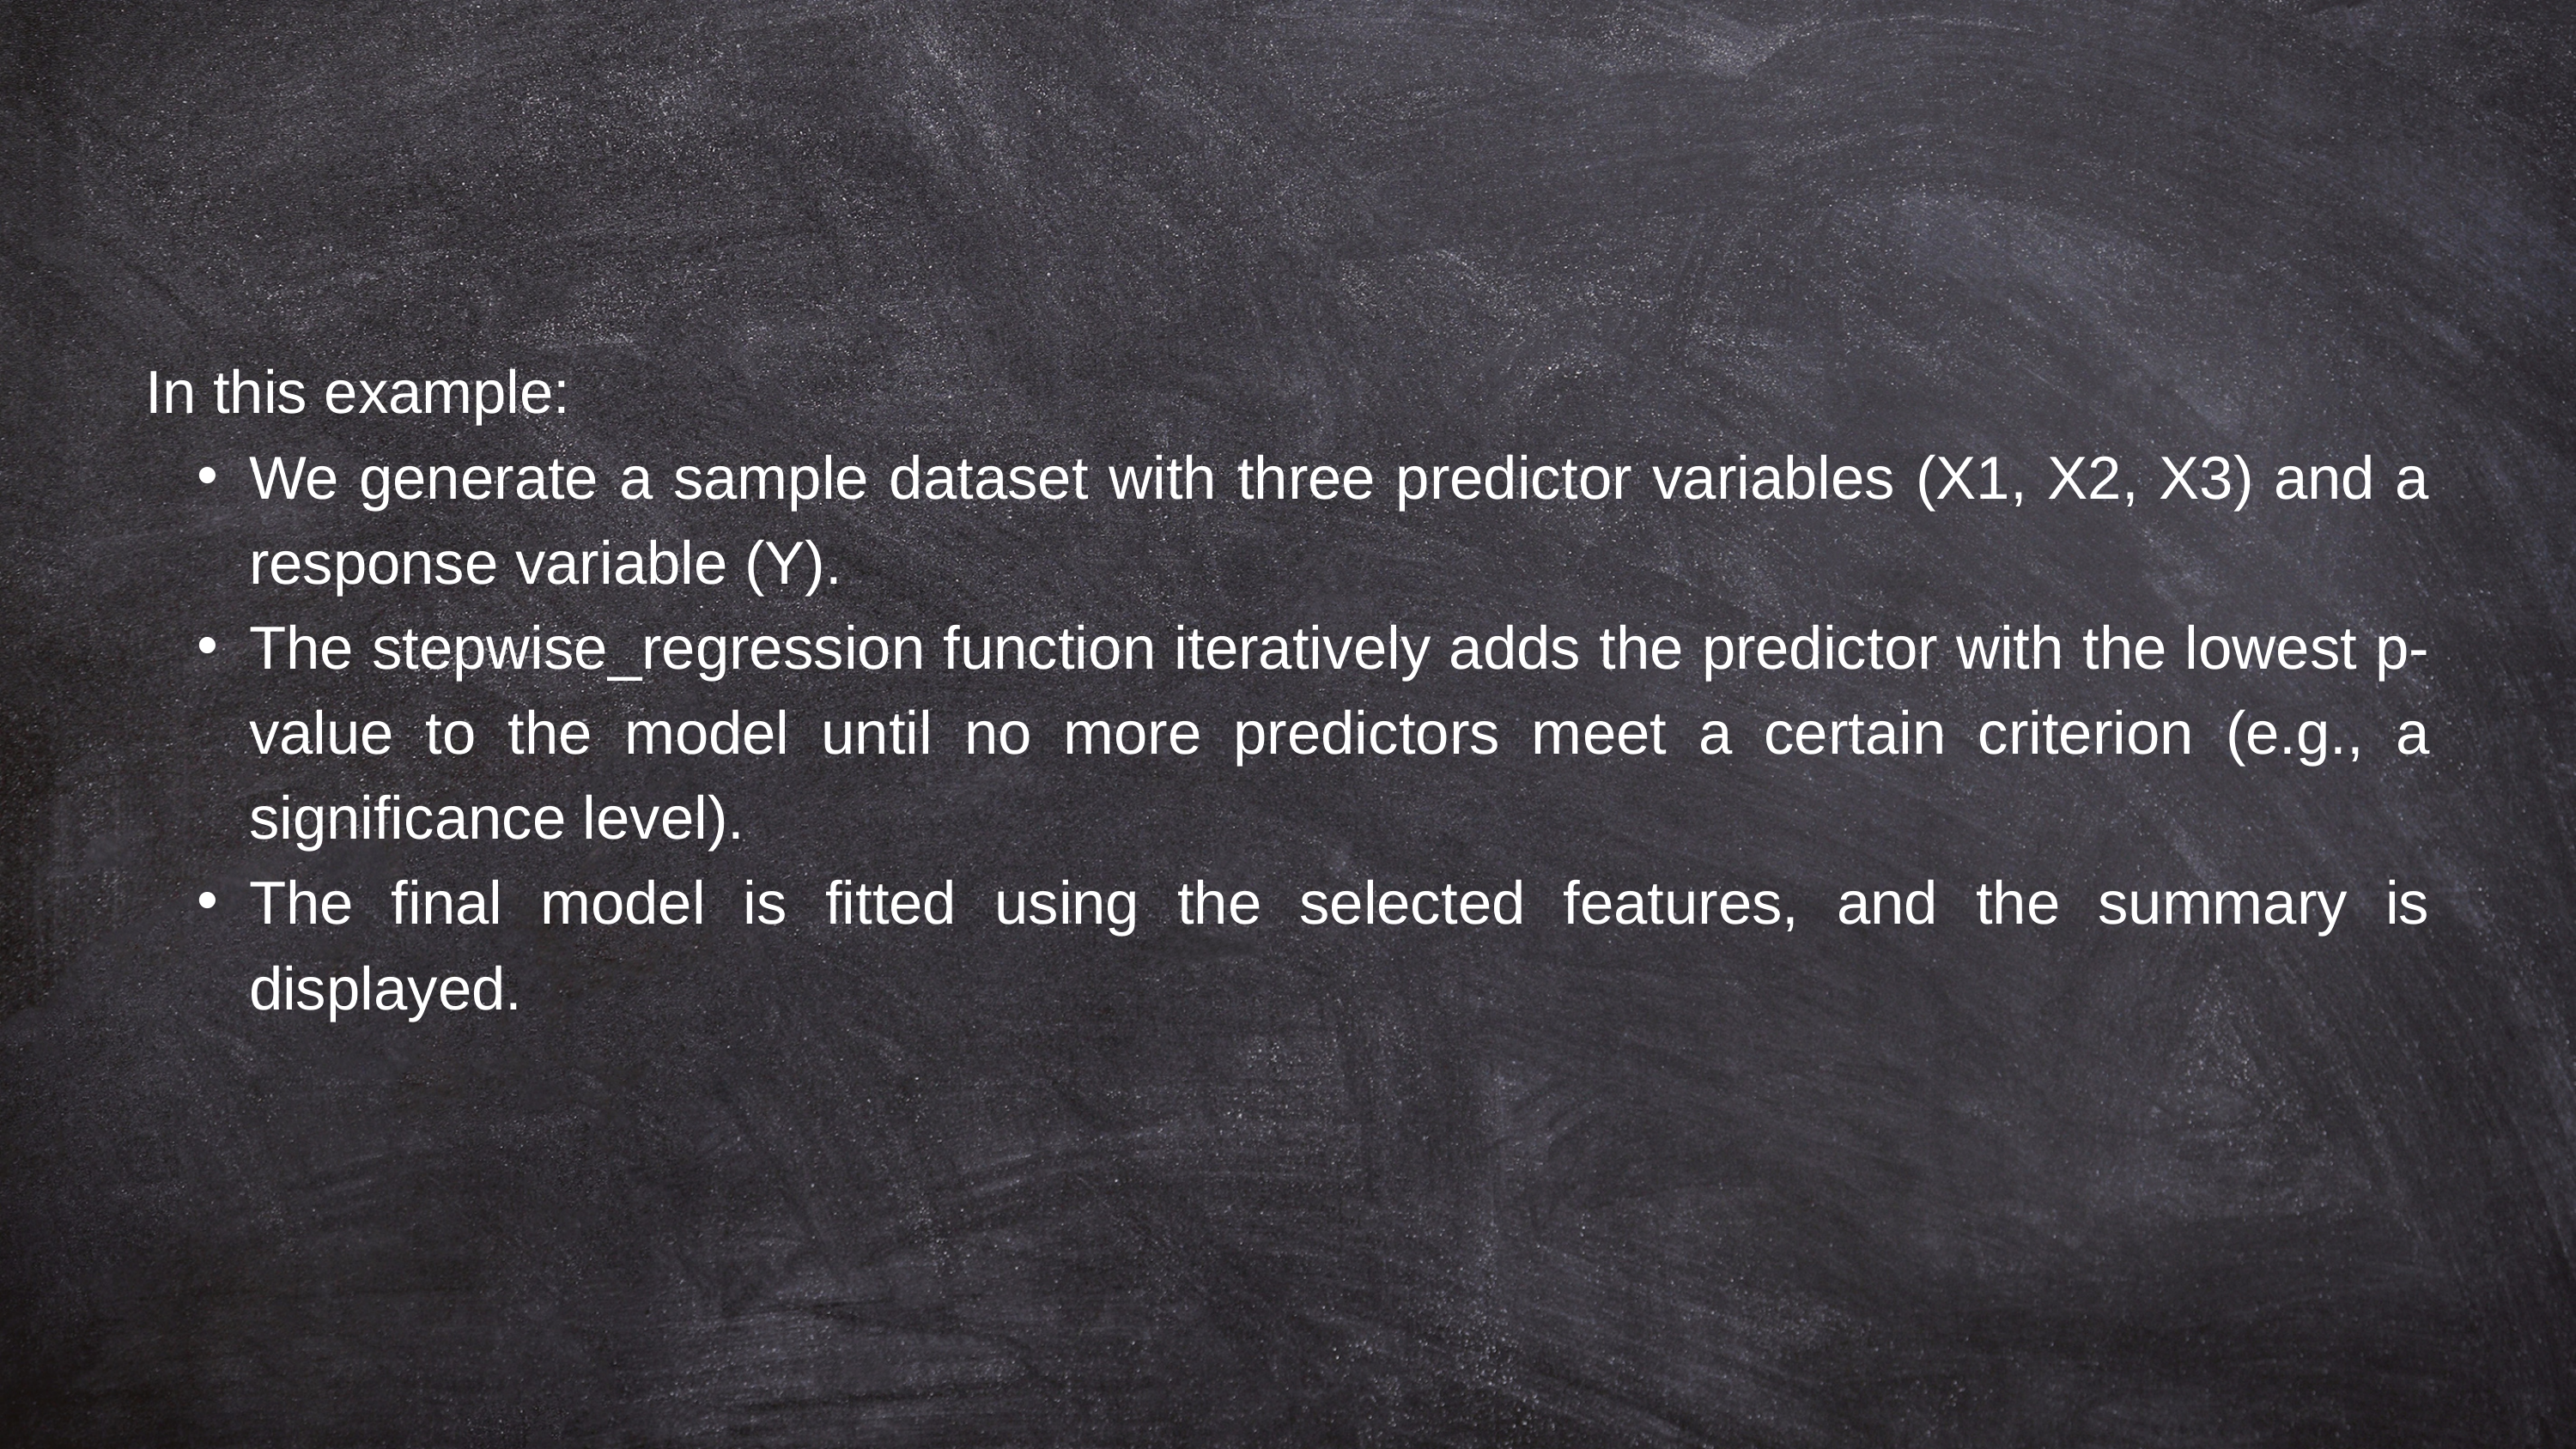

In this example:
We generate a sample dataset with three predictor variables (X1, X2, X3) and a response variable (Y).
The stepwise_regression function iteratively adds the predictor with the lowest p-value to the model until no more predictors meet a certain criterion (e.g., a significance level).
The final model is fitted using the selected features, and the summary is displayed.